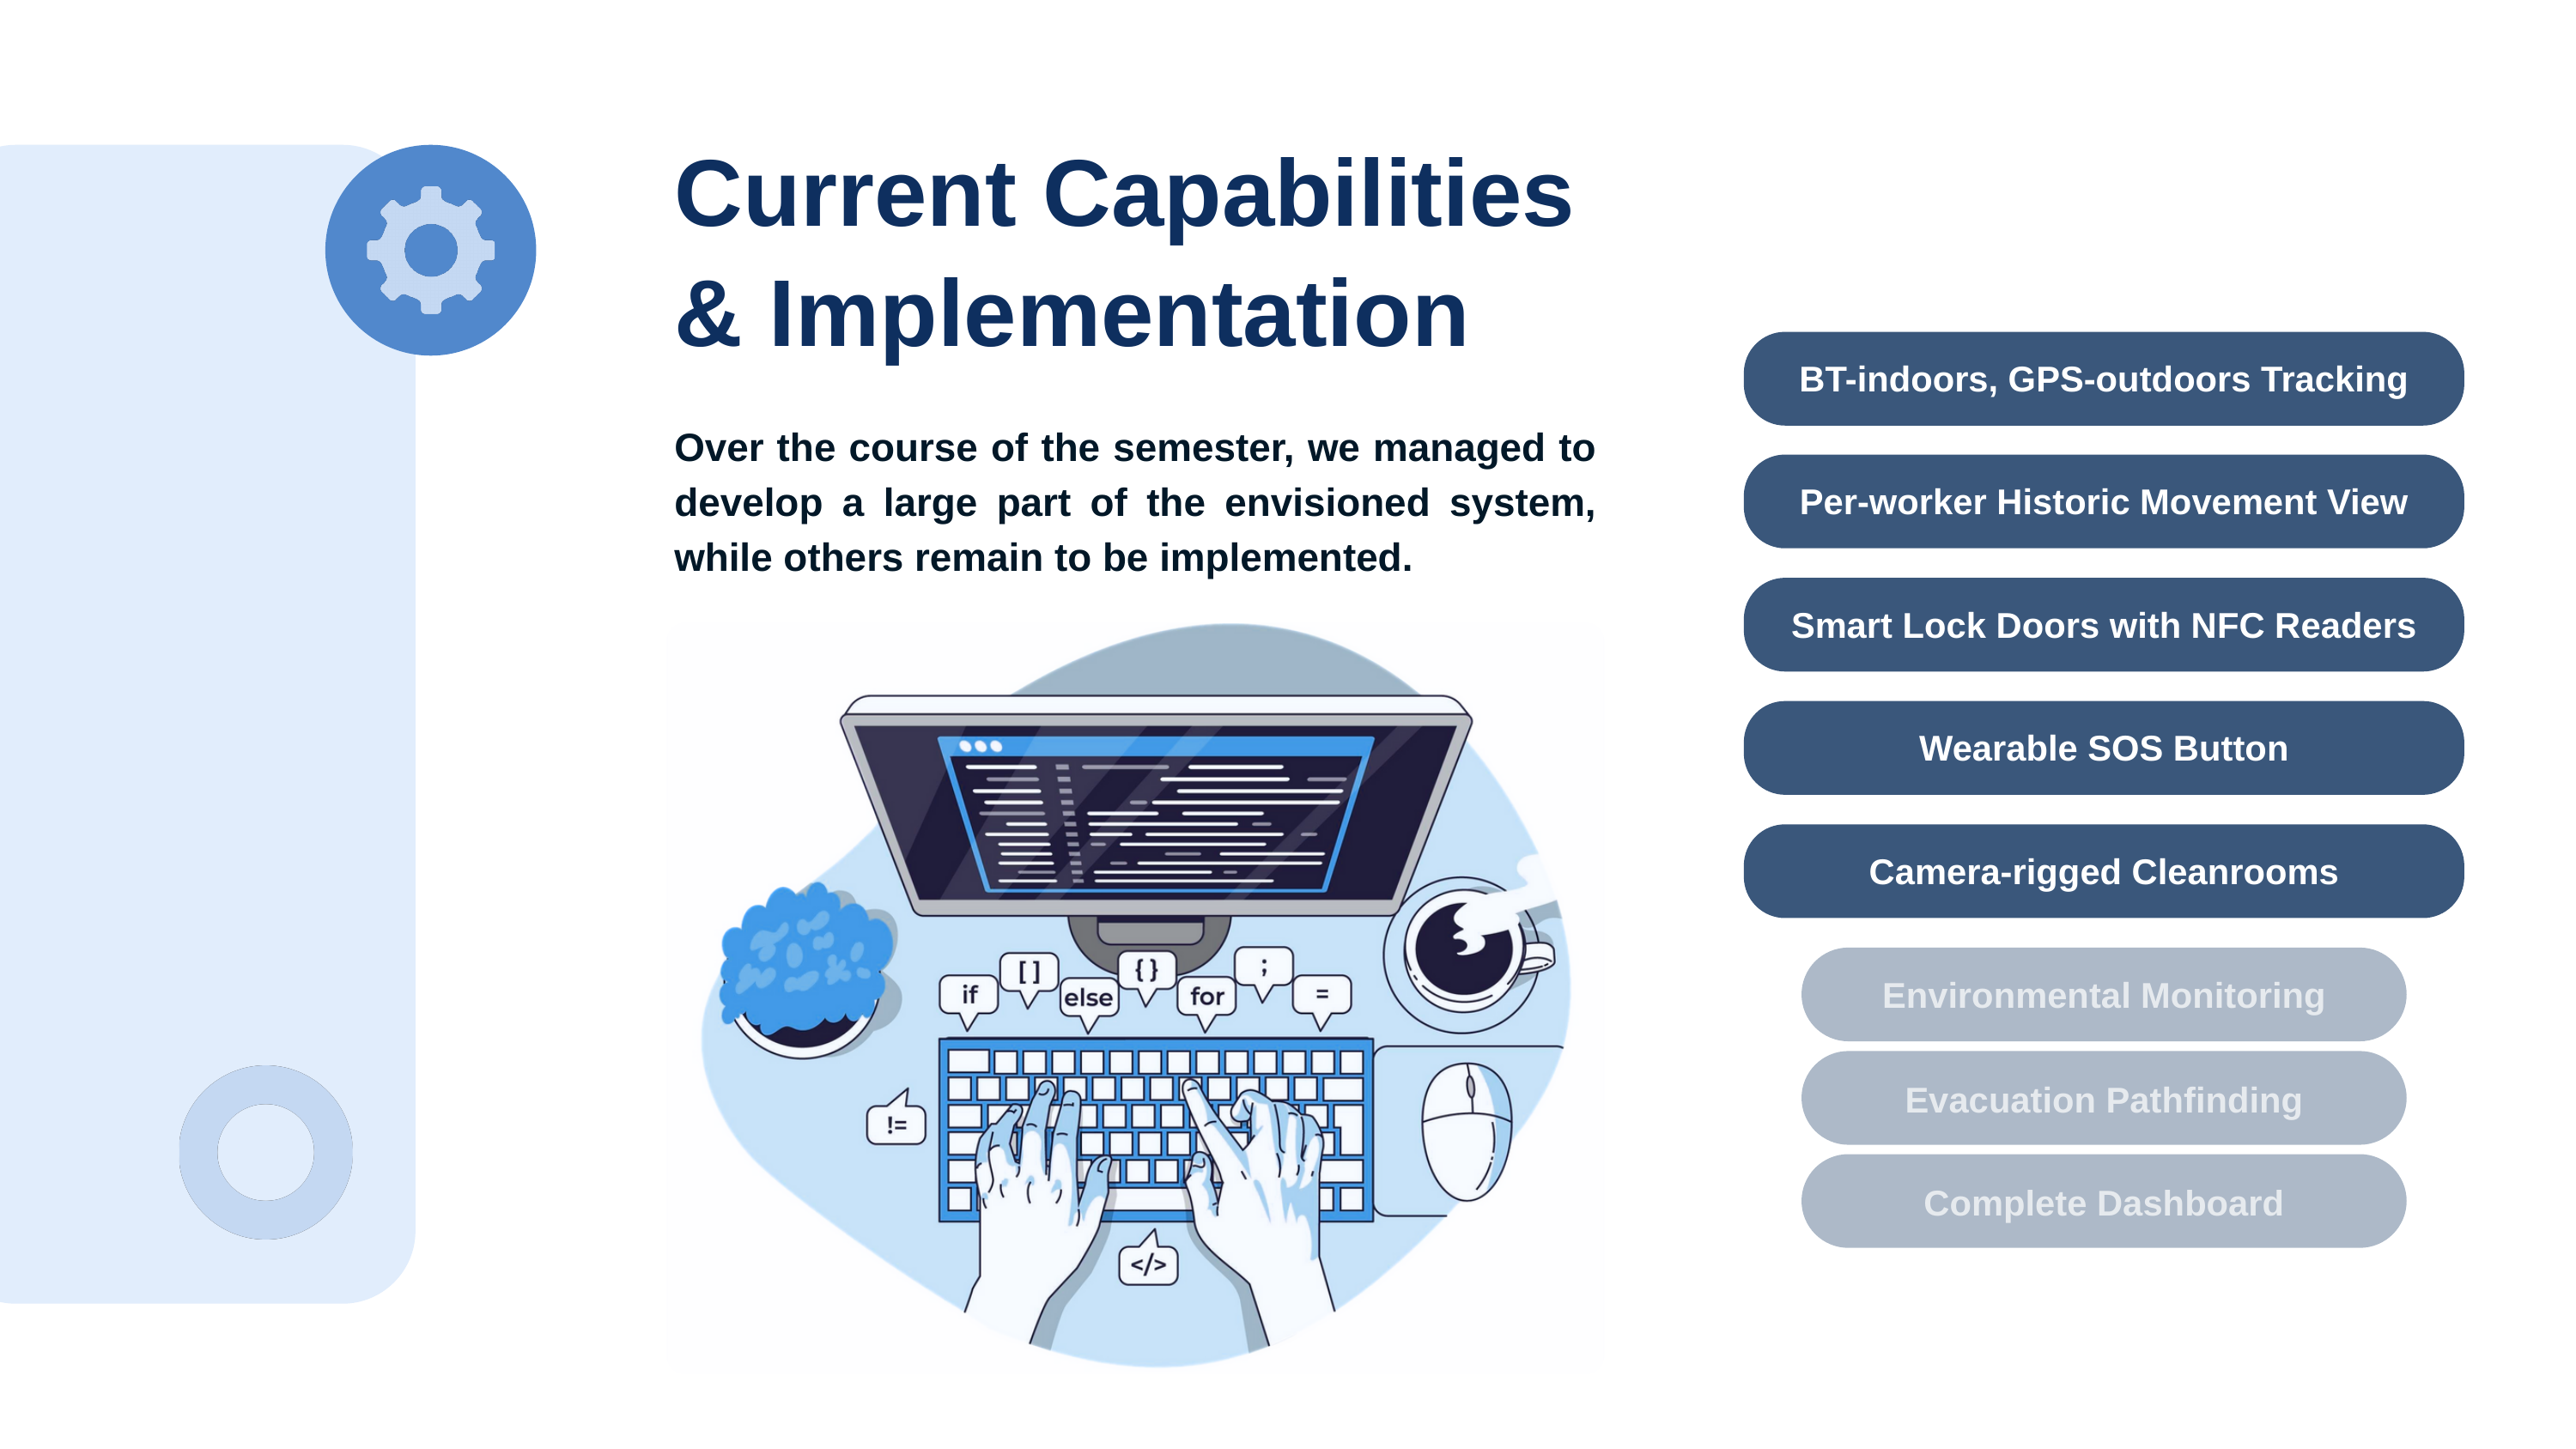

Current Capabilities & Implementation

BT-indoors, GPS-outdoors Tracking
Over the course of the semester, we managed to develop a large part of the envisioned system, while others remain to be implemented.

Per-worker Historic Movement View

Smart Lock Doors with NFC Readers

Wearable SOS Button

Camera-rigged Cleanrooms

Environmental Monitoring

Evacuation Pathfinding

Complete Dashboard